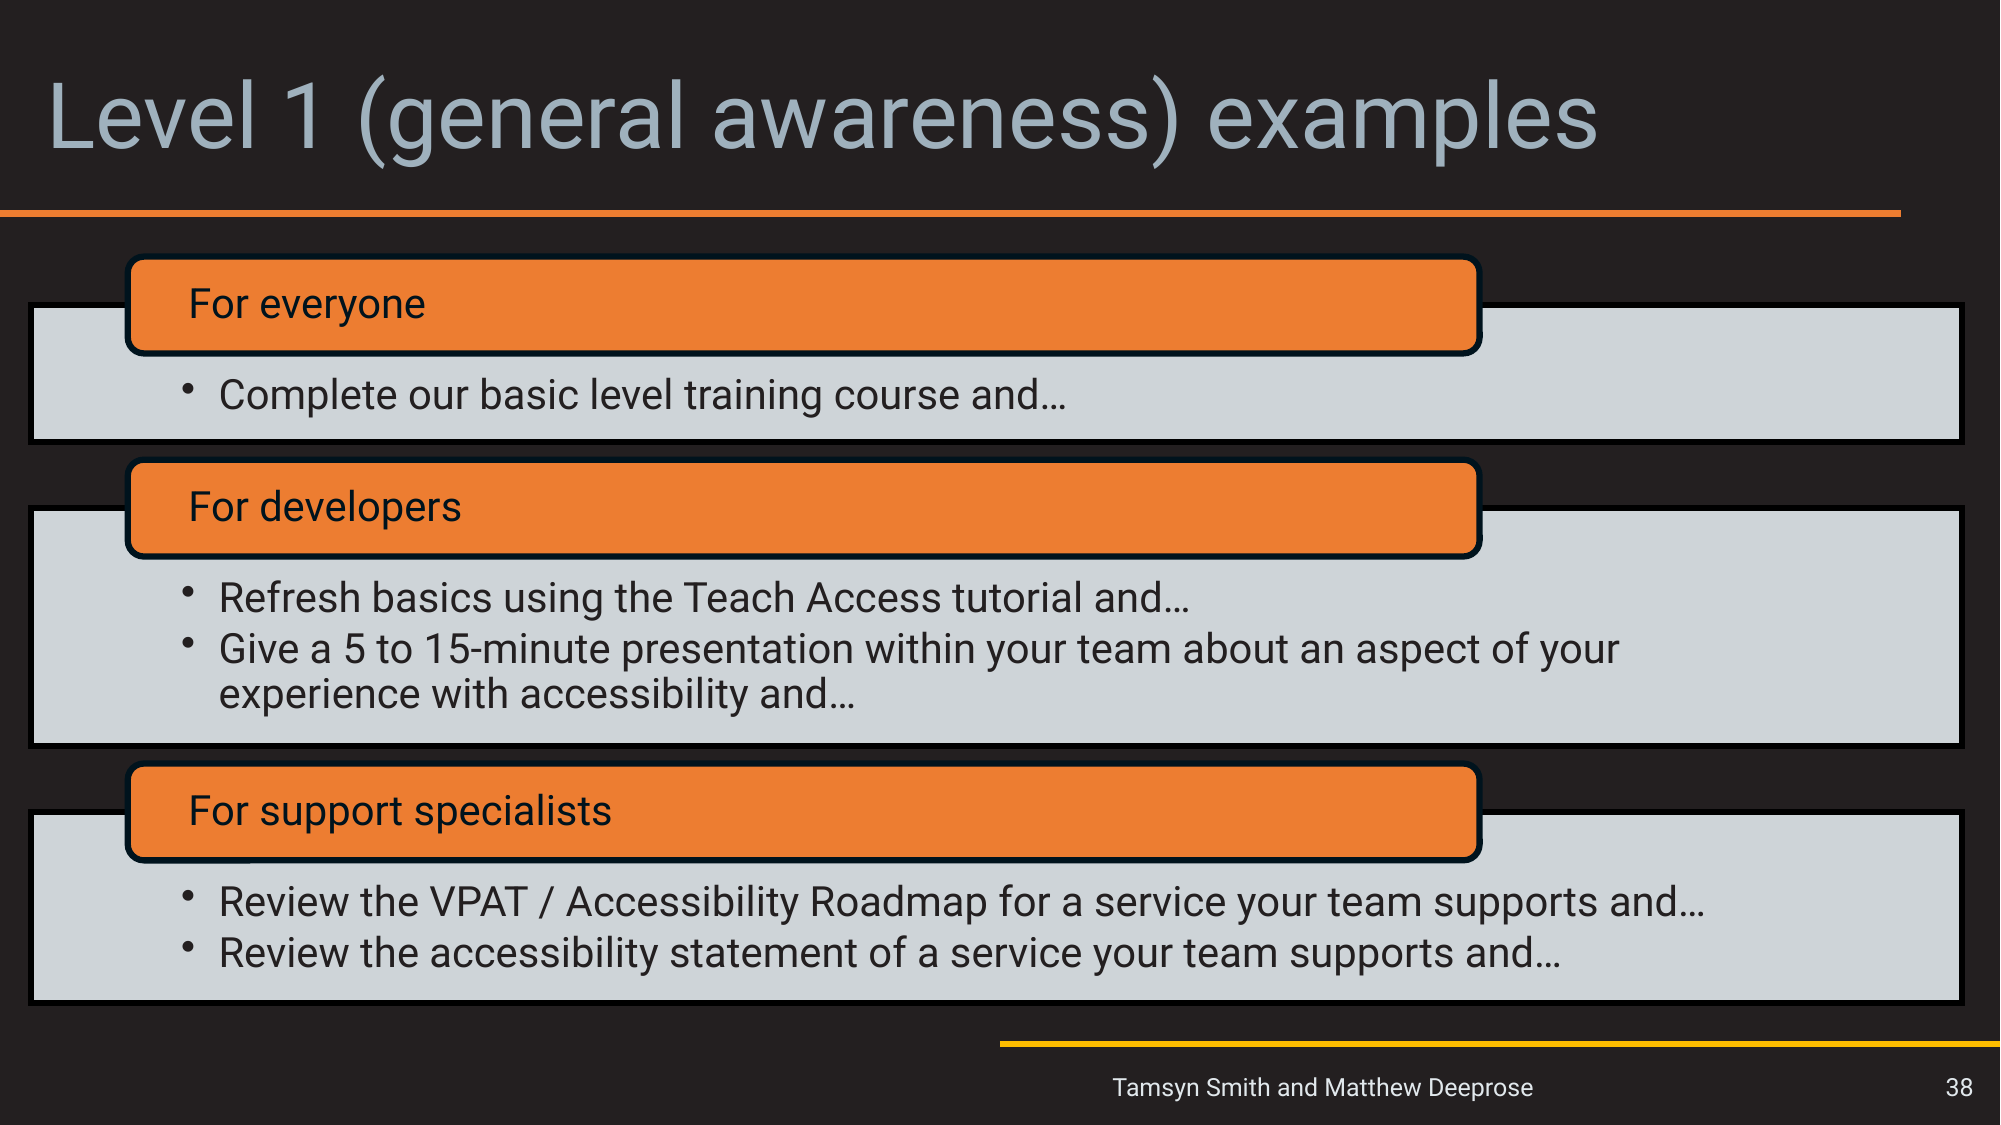

# Level 1 (general awareness) examples
Complete our basic level training course and…
For everyone
Refresh basics using the Teach Access tutorial and…
Give a 5 to 15-minute presentation within your team about an aspect of your experience with accessibility and…
For developers
Review the VPAT / Accessibility Roadmap for a service your team supports and…
Review the accessibility statement of a service your team supports and…
For support specialists
38
Tamsyn Smith and Matthew Deeprose